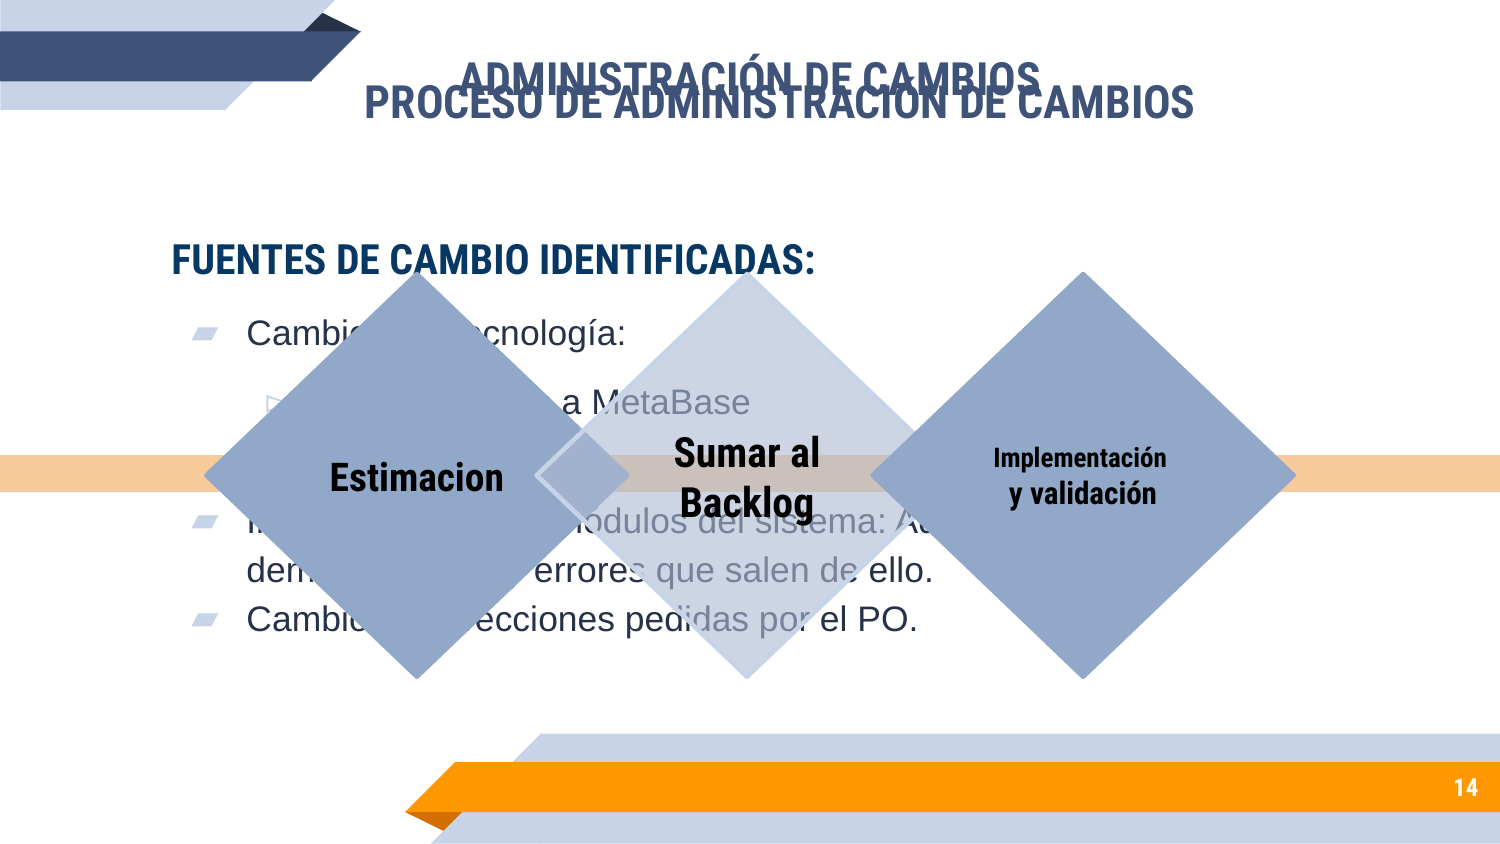

ADMINISTRACIÓN DE CAMBIOS
PROCESO DE ADMINISTRACIÓN DE CAMBIOS
FUENTES DE CAMBIO IDENTIFICADAS:
Cambios de Tecnología:
De JS Reports a MetaBase
API del Clima
Integración con los módulos del sistema: Adaptación con los demás módulos y errores que salen de ello.
Cambios/ Correcciones pedidas por el PO.
Implementación
y validación
Estimacion
Sumar al Backlog
14